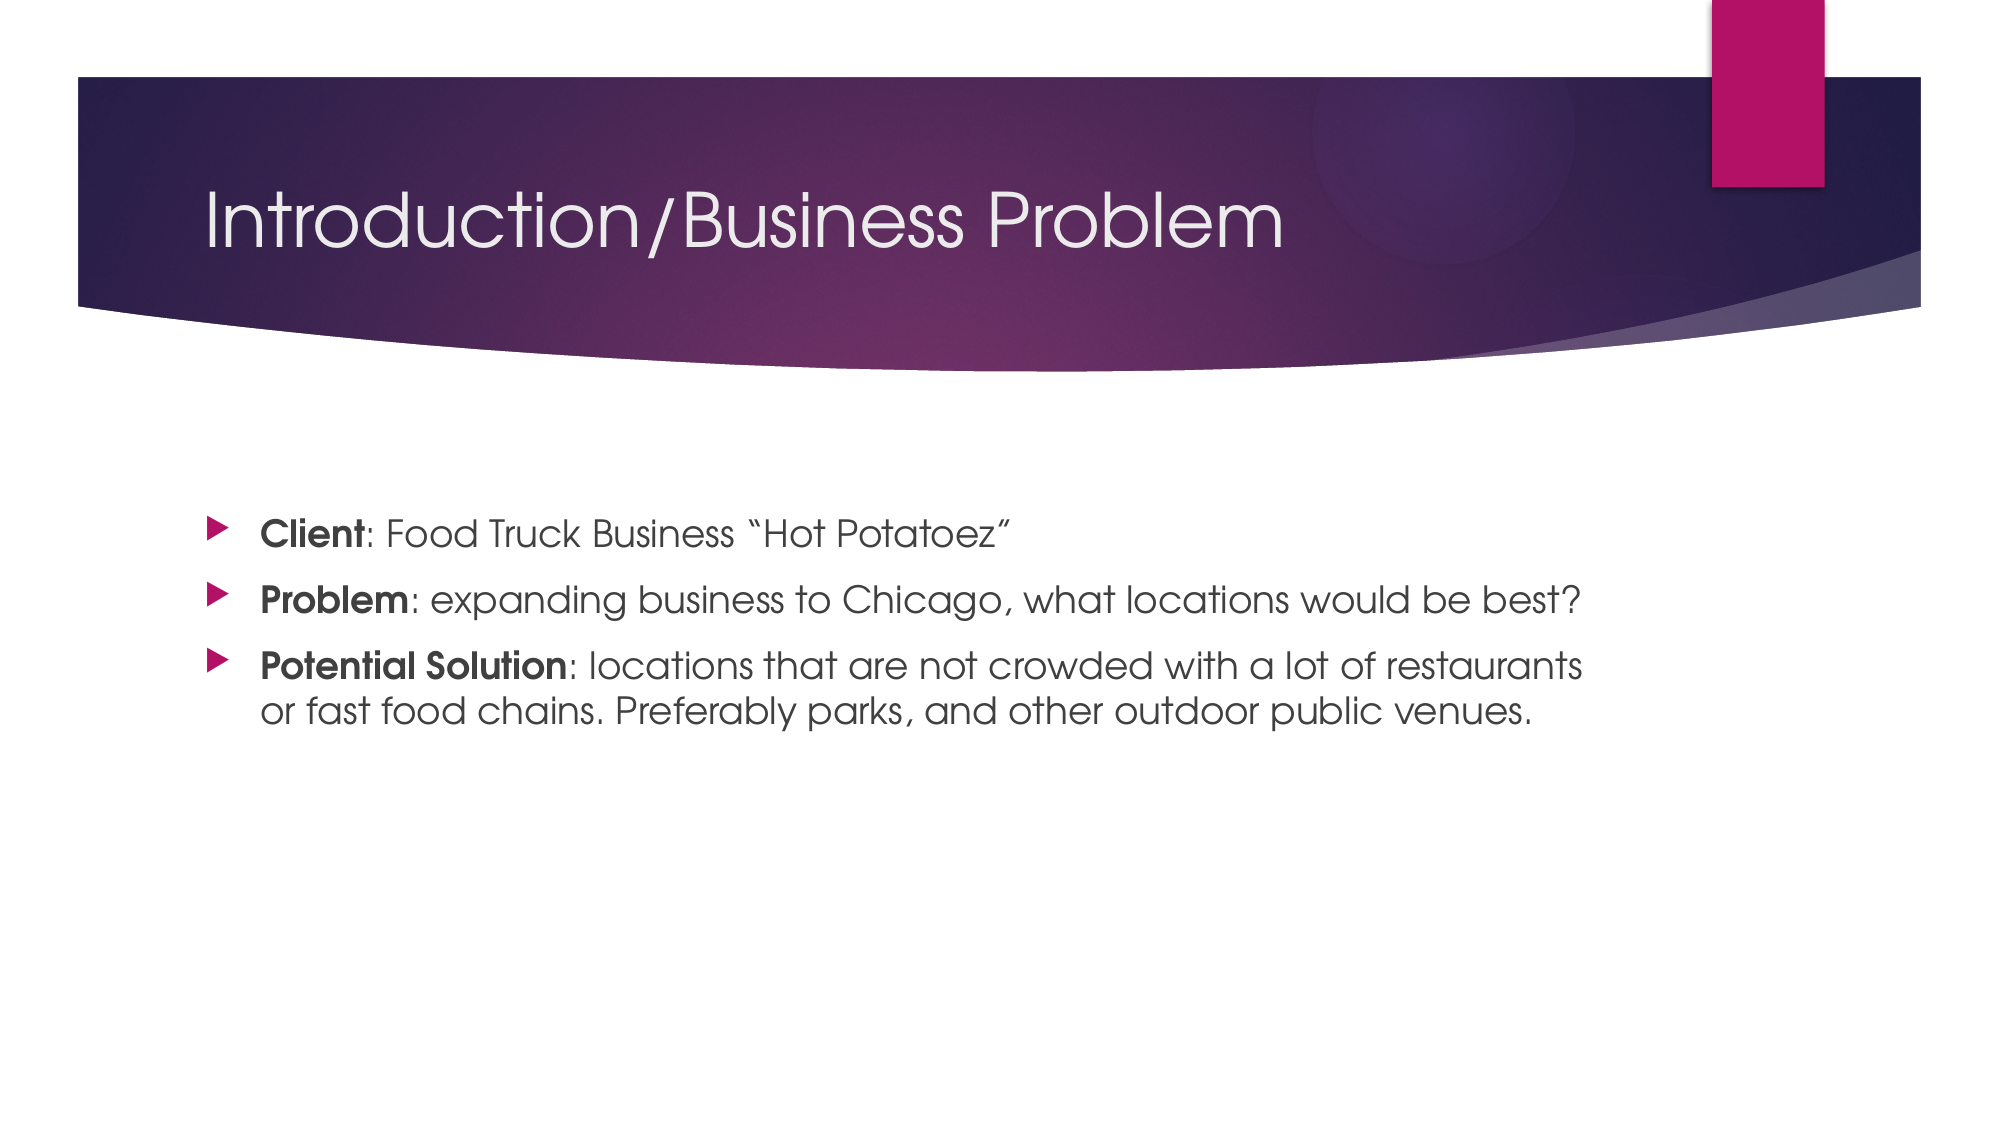

# Introduction/Business Problem
Client: Food Truck Business “Hot Potatoez”
Problem: expanding business to Chicago, what locations would be best?
Potential Solution: locations that are not crowded with a lot of restaurants or fast food chains. Preferably parks, and other outdoor public venues.